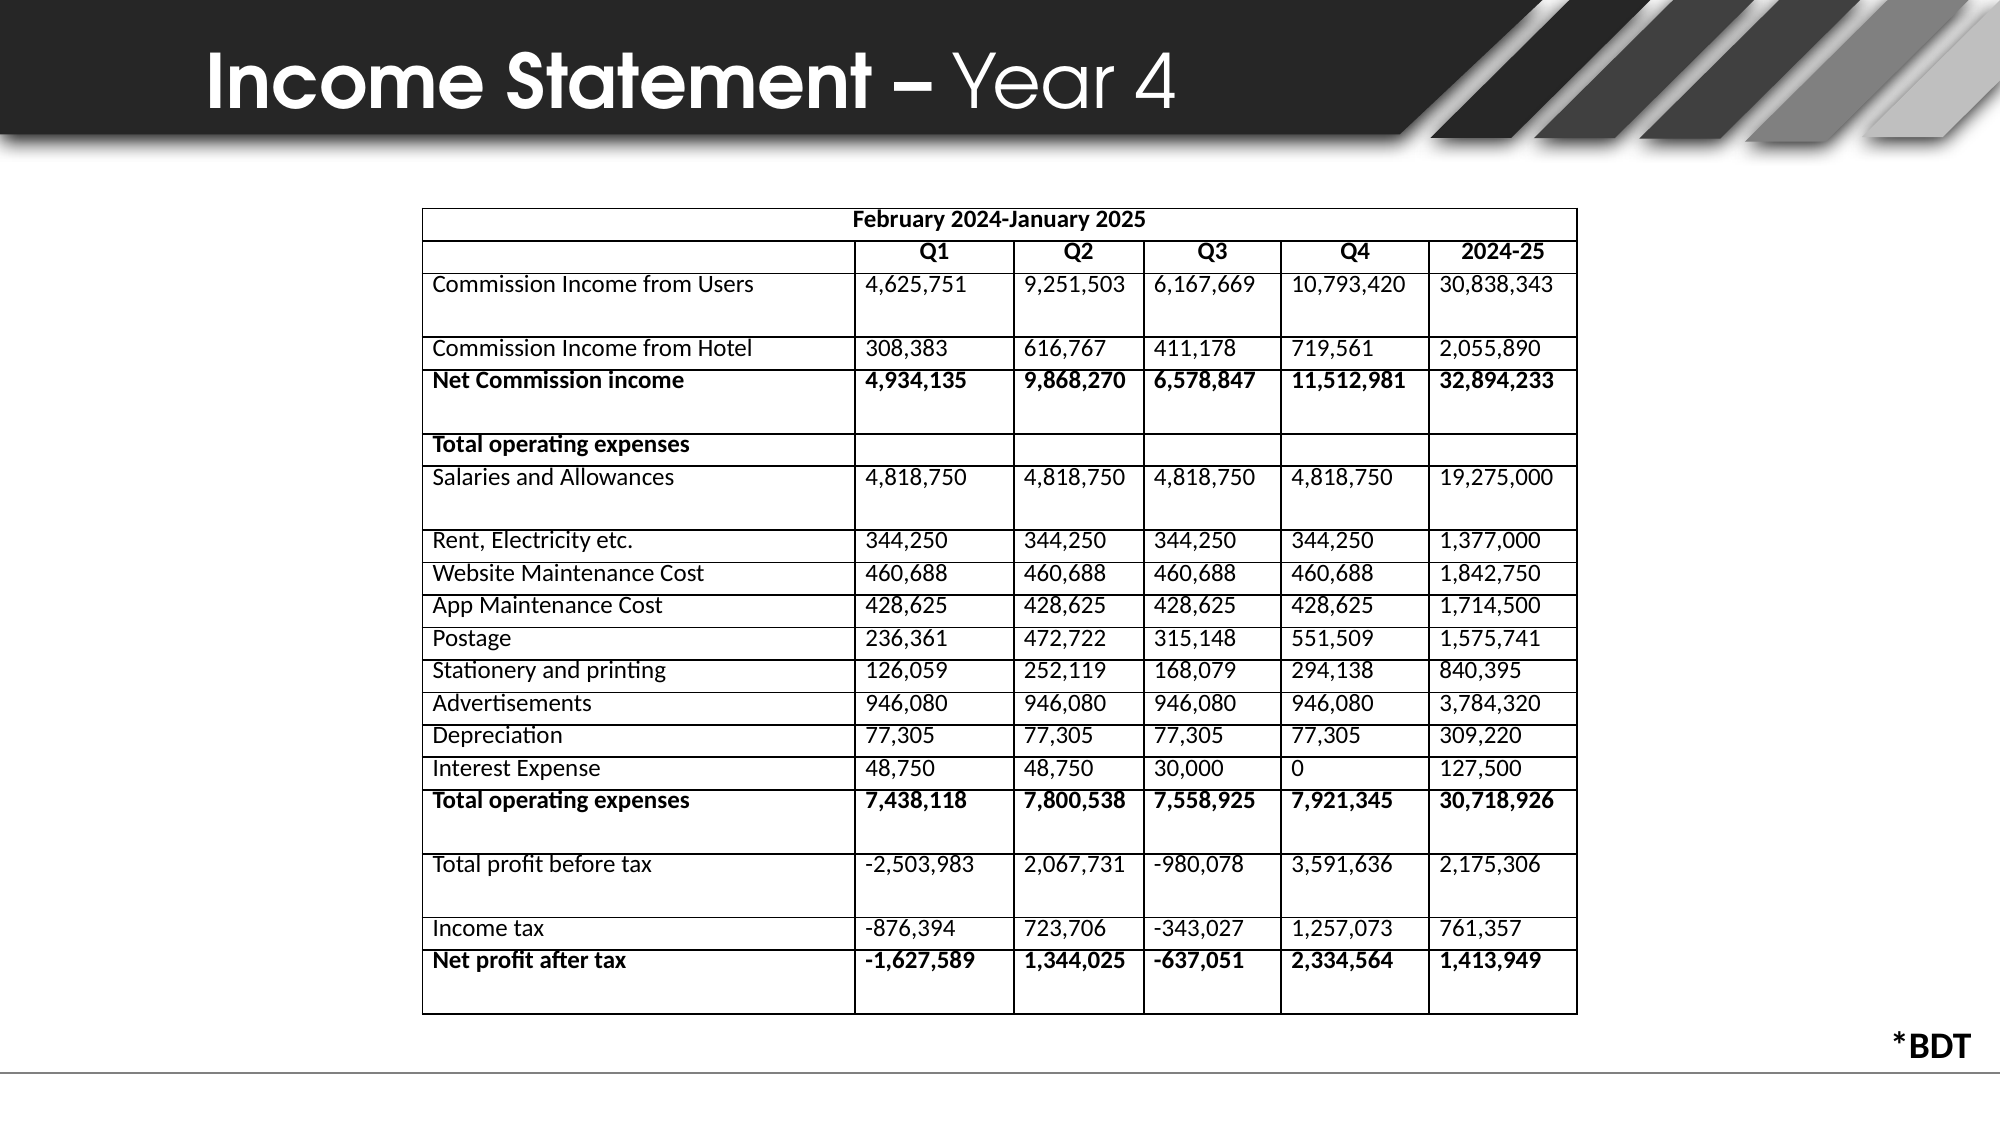

Income Statement – Year 4
| February 2024-January 2025 |  |  |  |  |  |
| --- | --- | --- | --- | --- | --- |
|  | Q1 | Q2 | Q3 | Q4 | 2024-25 |
| Commission Income from Users | 4,625,751 | 9,251,503 | 6,167,669 | 10,793,420 | 30,838,343 |
| Commission Income from Hotel | 308,383 | 616,767 | 411,178 | 719,561 | 2,055,890 |
| Net Commission income | 4,934,135 | 9,868,270 | 6,578,847 | 11,512,981 | 32,894,233 |
| Total operating expenses |  |  |  |  |  |
| Salaries and Allowances | 4,818,750 | 4,818,750 | 4,818,750 | 4,818,750 | 19,275,000 |
| Rent, Electricity etc. | 344,250 | 344,250 | 344,250 | 344,250 | 1,377,000 |
| Website Maintenance Cost | 460,688 | 460,688 | 460,688 | 460,688 | 1,842,750 |
| App Maintenance Cost | 428,625 | 428,625 | 428,625 | 428,625 | 1,714,500 |
| Postage | 236,361 | 472,722 | 315,148 | 551,509 | 1,575,741 |
| Stationery and printing | 126,059 | 252,119 | 168,079 | 294,138 | 840,395 |
| Advertisements | 946,080 | 946,080 | 946,080 | 946,080 | 3,784,320 |
| Depreciation | 77,305 | 77,305 | 77,305 | 77,305 | 309,220 |
| Interest Expense | 48,750 | 48,750 | 30,000 | 0 | 127,500 |
| Total operating expenses | 7,438,118 | 7,800,538 | 7,558,925 | 7,921,345 | 30,718,926 |
| Total profit before tax | -2,503,983 | 2,067,731 | -980,078 | 3,591,636 | 2,175,306 |
| Income tax | -876,394 | 723,706 | -343,027 | 1,257,073 | 761,357 |
| Net profit after tax | -1,627,589 | 1,344,025 | -637,051 | 2,334,564 | 1,413,949 |
*BDT